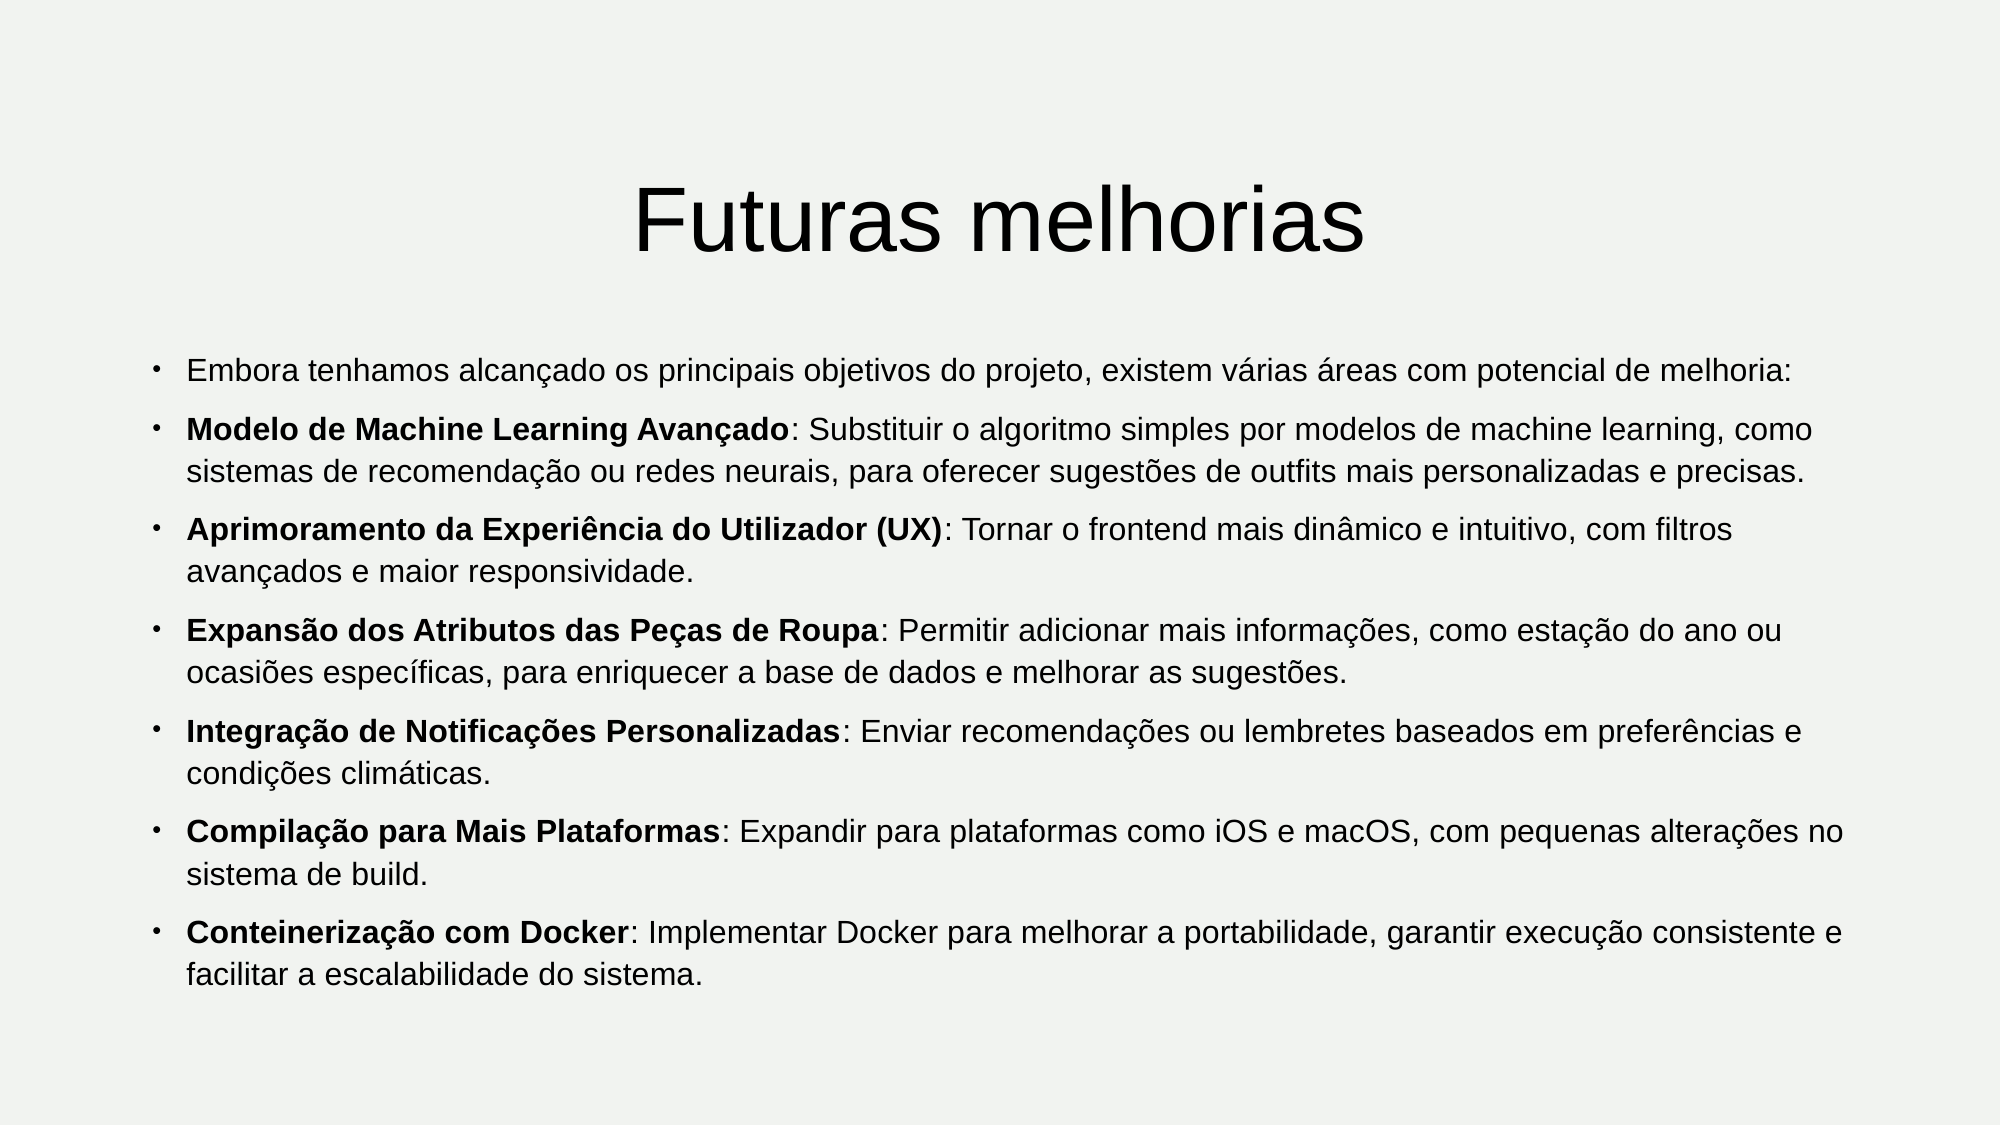

# Futuras melhorias
Embora tenhamos alcançado os principais objetivos do projeto, existem várias áreas com potencial de melhoria:
Modelo de Machine Learning Avançado: Substituir o algoritmo simples por modelos de machine learning, como sistemas de recomendação ou redes neurais, para oferecer sugestões de outfits mais personalizadas e precisas.
Aprimoramento da Experiência do Utilizador (UX): Tornar o frontend mais dinâmico e intuitivo, com filtros avançados e maior responsividade.
Expansão dos Atributos das Peças de Roupa: Permitir adicionar mais informações, como estação do ano ou ocasiões específicas, para enriquecer a base de dados e melhorar as sugestões.
Integração de Notificações Personalizadas: Enviar recomendações ou lembretes baseados em preferências e condições climáticas.
Compilação para Mais Plataformas: Expandir para plataformas como iOS e macOS, com pequenas alterações no sistema de build.
Conteinerização com Docker: Implementar Docker para melhorar a portabilidade, garantir execução consistente e facilitar a escalabilidade do sistema.